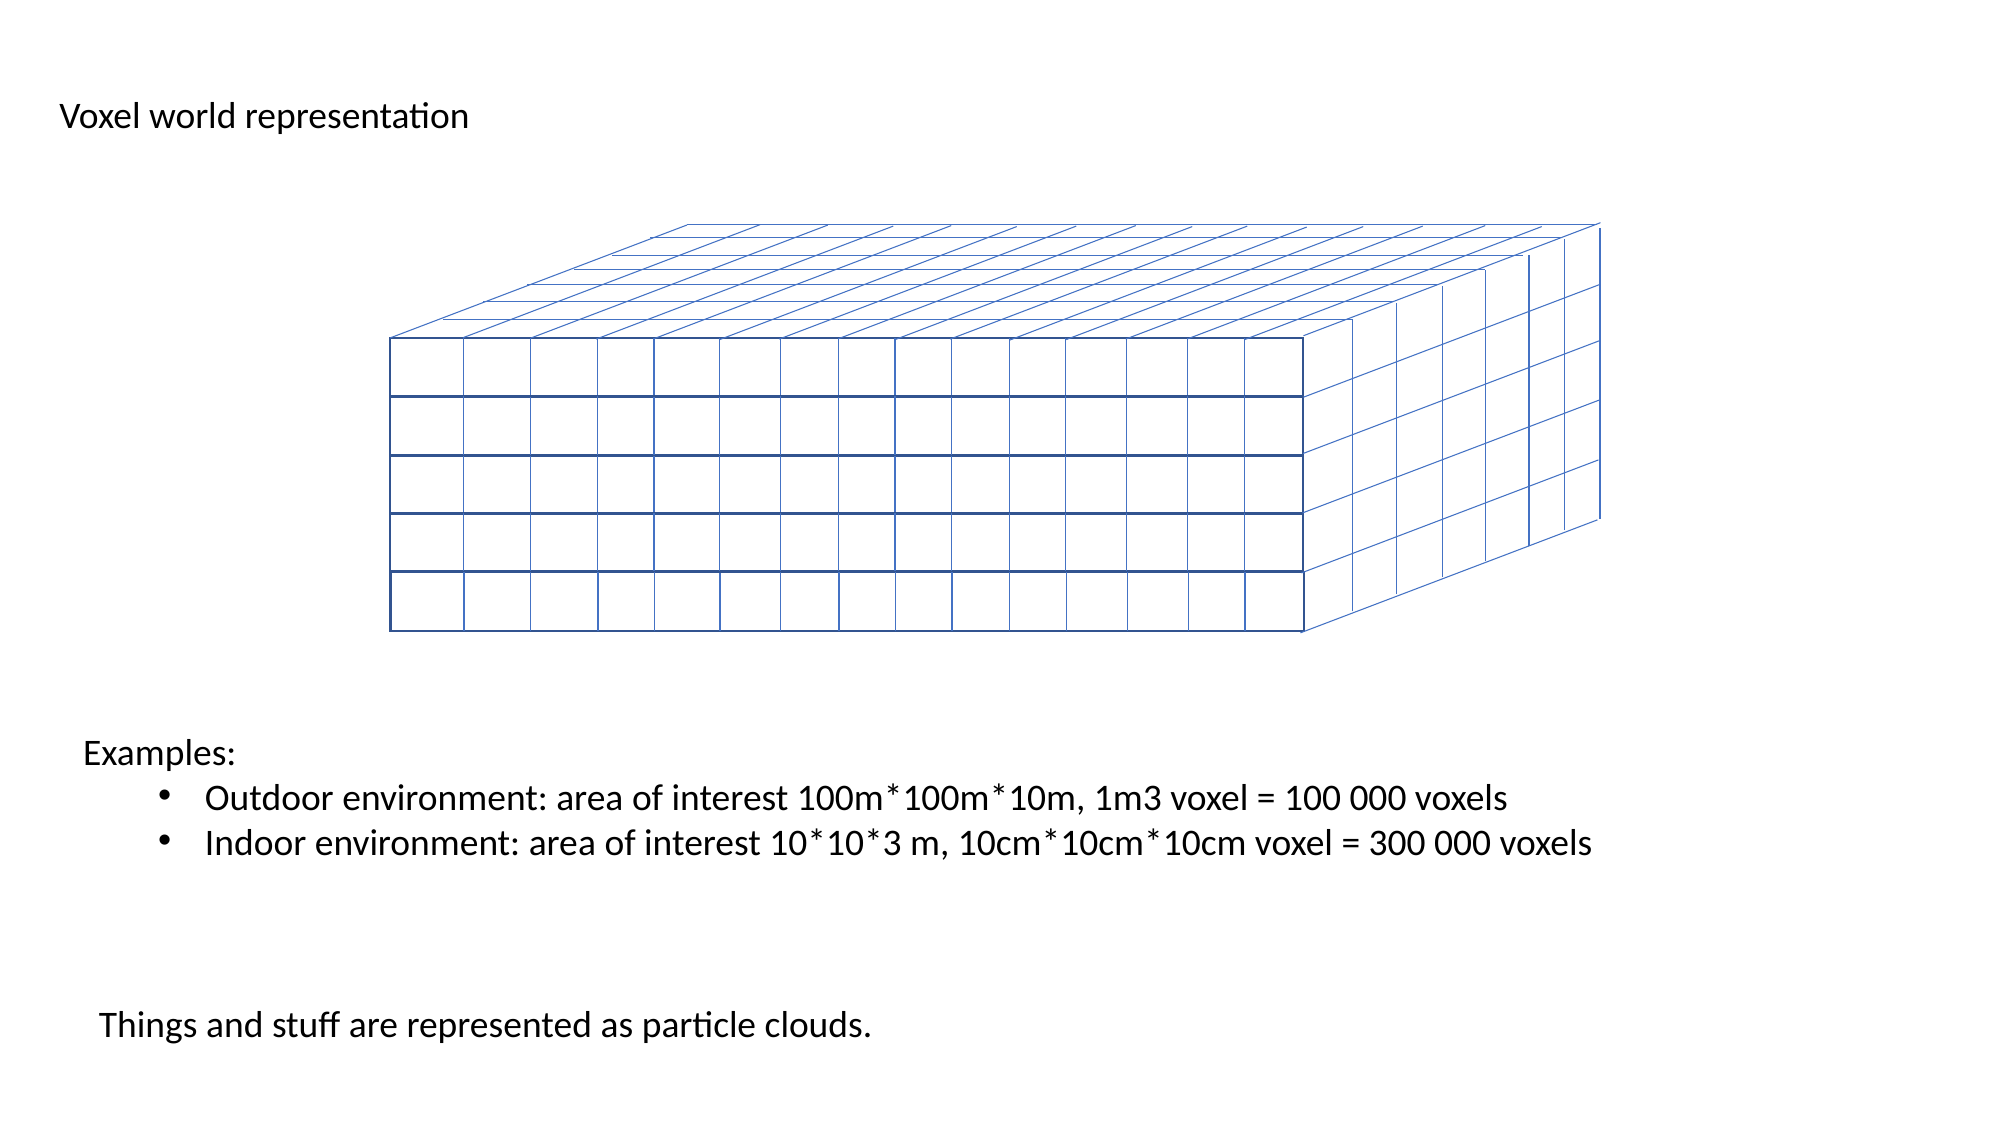

Voxel world representation

Examples:
Outdoor environment: area of interest 100m*100m*10m, 1m3 voxel = 100 000 voxels
Indoor environment: area of interest 10*10*3 m, 10cm*10cm*10cm voxel = 300 000 voxels
Things and stuff are represented as particle clouds.